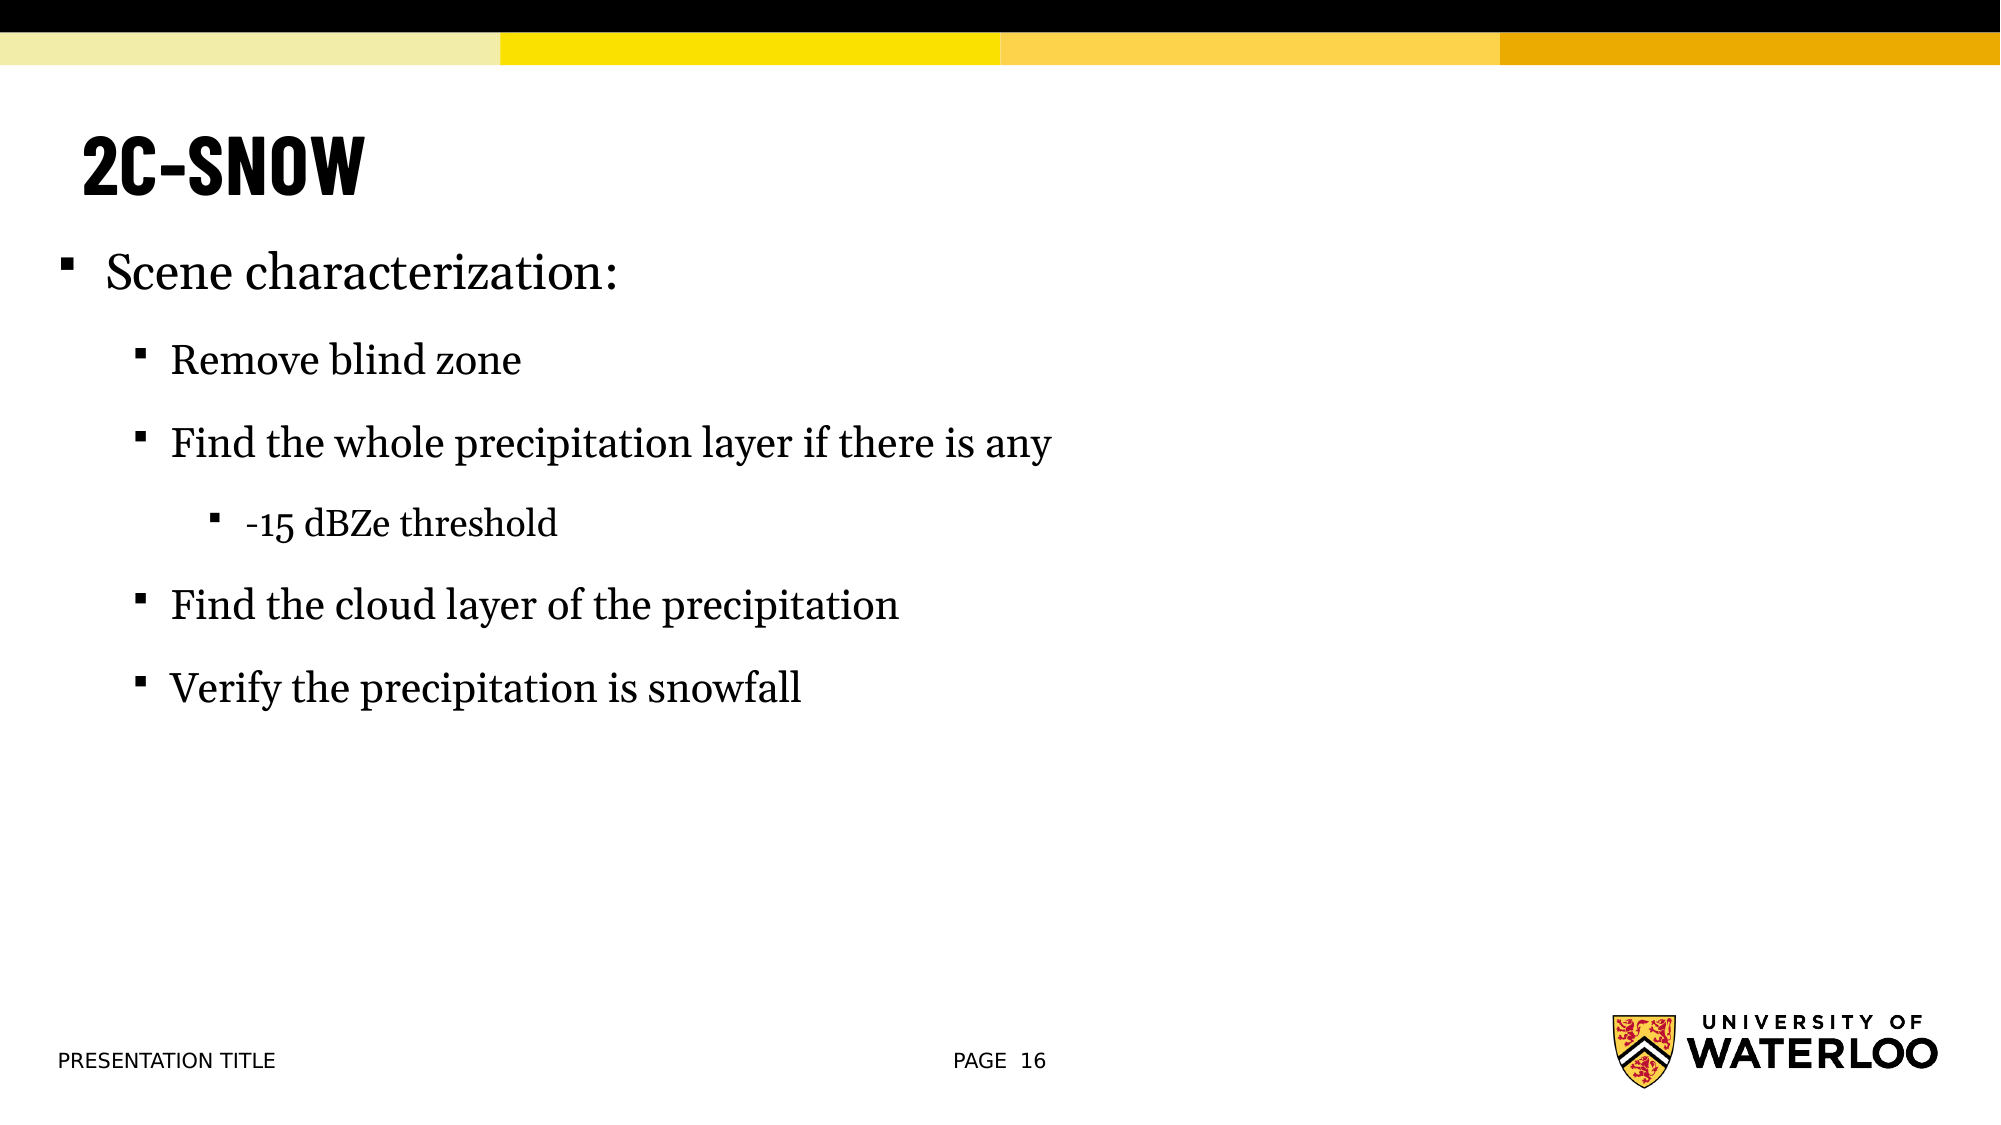

#
2C-SNOW
Scene characterization:
Remove blind zone
Find the whole precipitation layer if there is any
-15 dBZe threshold
Find the cloud layer of the precipitation
Verify the precipitation is snowfall
PRESENTATION TITLE
PAGE  16